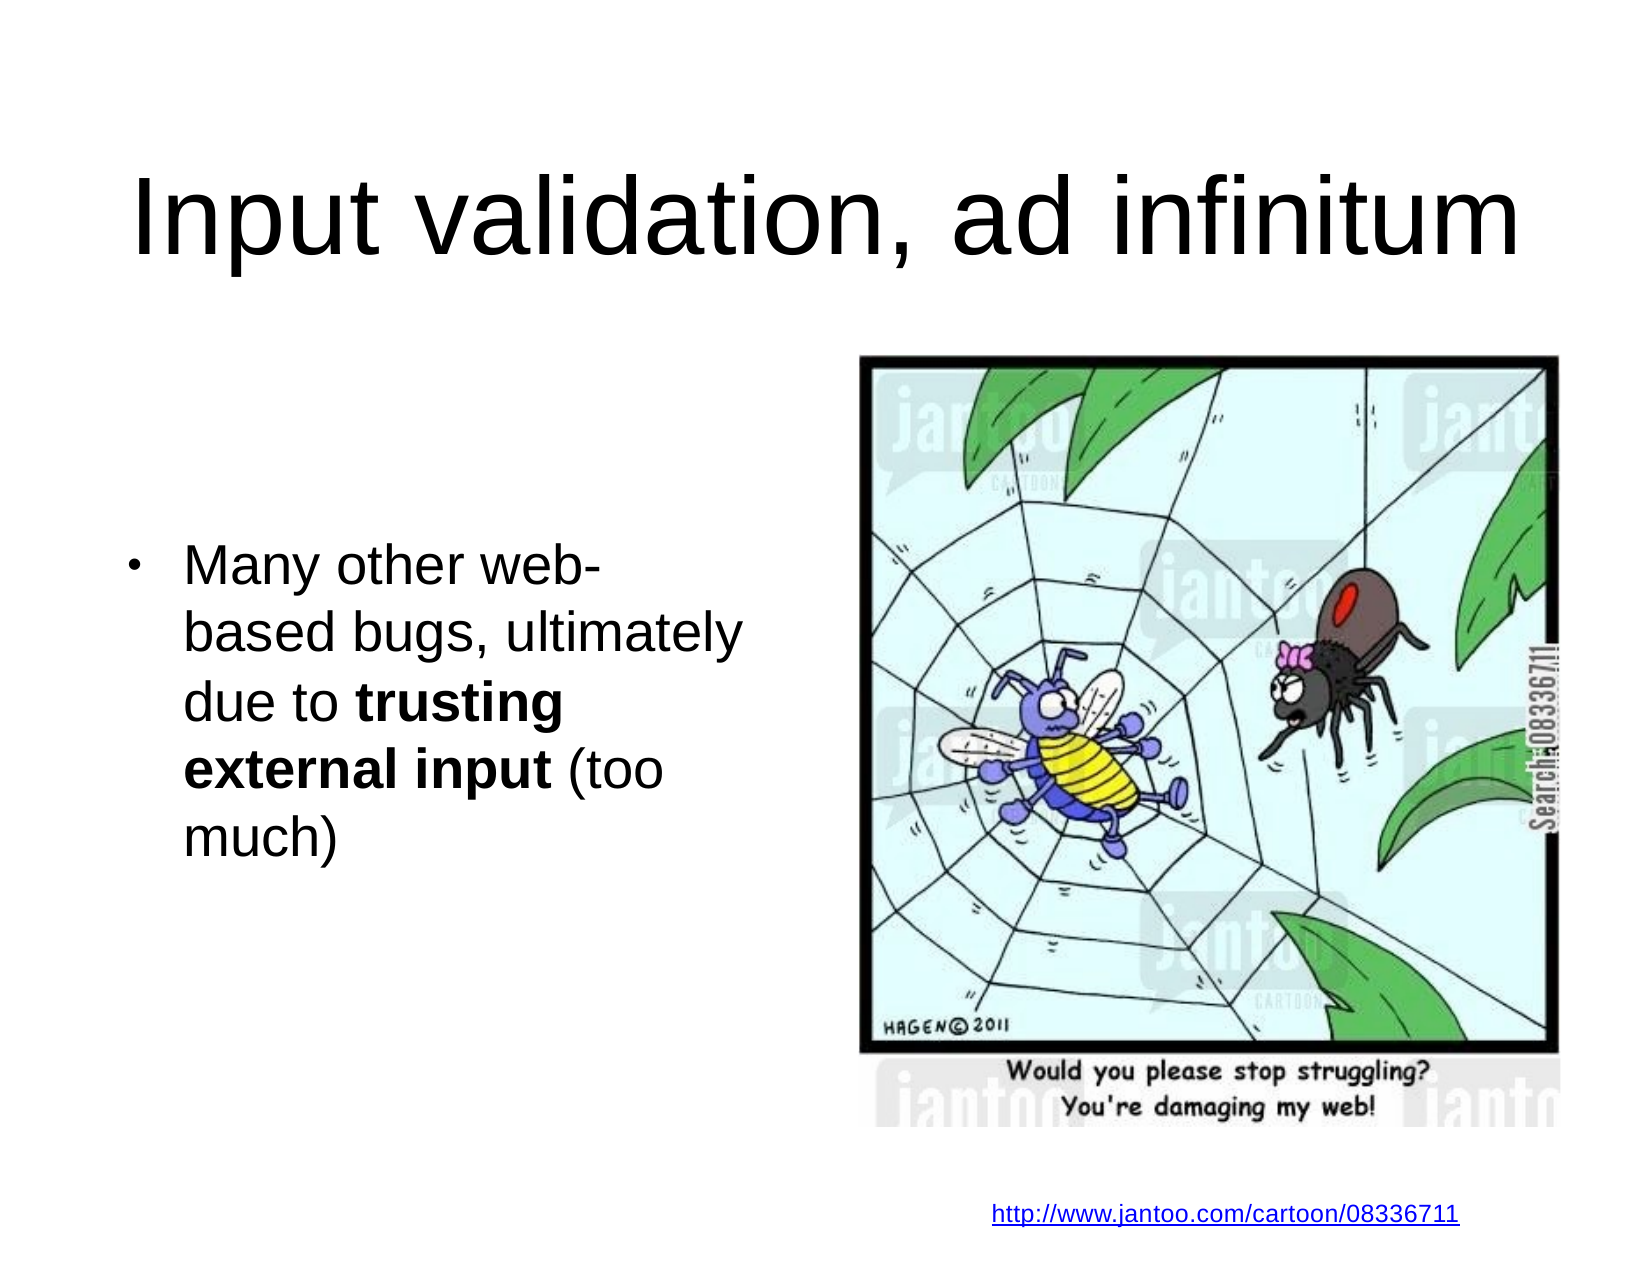

# Input validation, ad infinitum

Many other web-  based bugs, ultimately
due to trusting  external input (too  much)
•
http://www.jantoo.com/cartoon/08336711